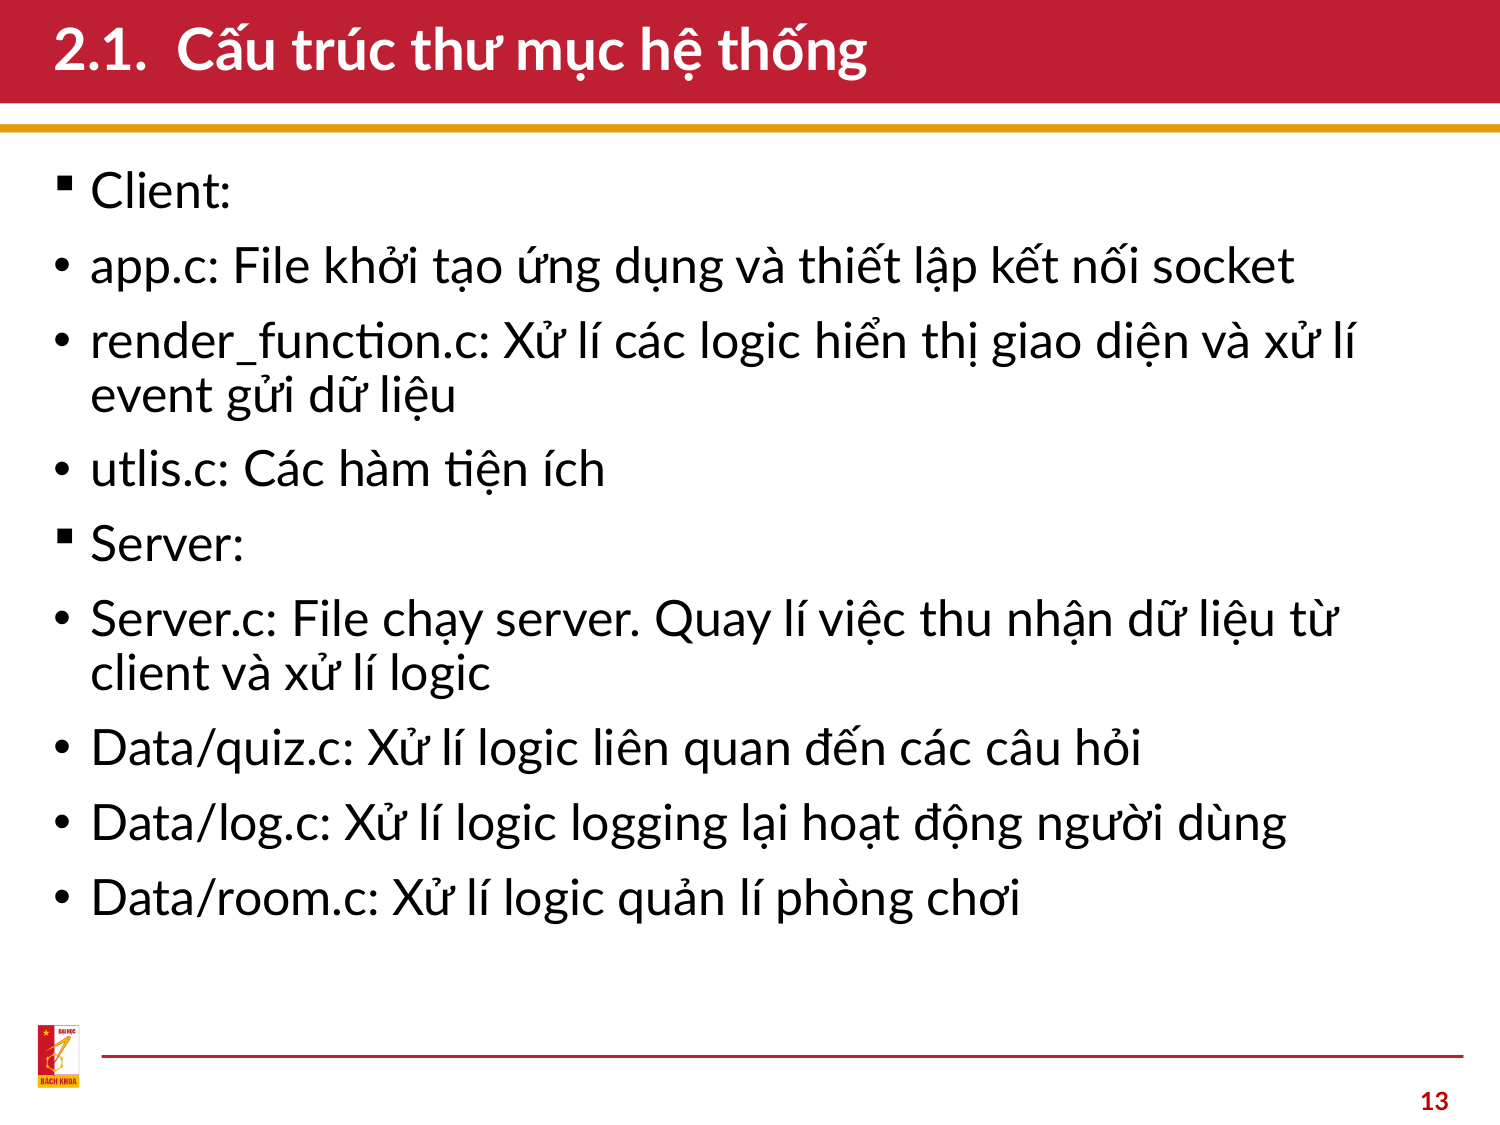

# 2.1.  Cấu trúc thư mục hệ thống
Client:
app.c: File khởi tạo ứng dụng và thiết lập kết nối socket
render_function.c: Xử lí các logic hiển thị giao diện và xử lí event gửi dữ liệu
utlis.c: Các hàm tiện ích
Server:
Server.c: File chạy server. Quay lí việc thu nhận dữ liệu từ client và xử lí logic
Data/quiz.c: Xử lí logic liên quan đến các câu hỏi
Data/log.c: Xử lí logic logging lại hoạt động người dùng
Data/room.c: Xử lí logic quản lí phòng chơi
13